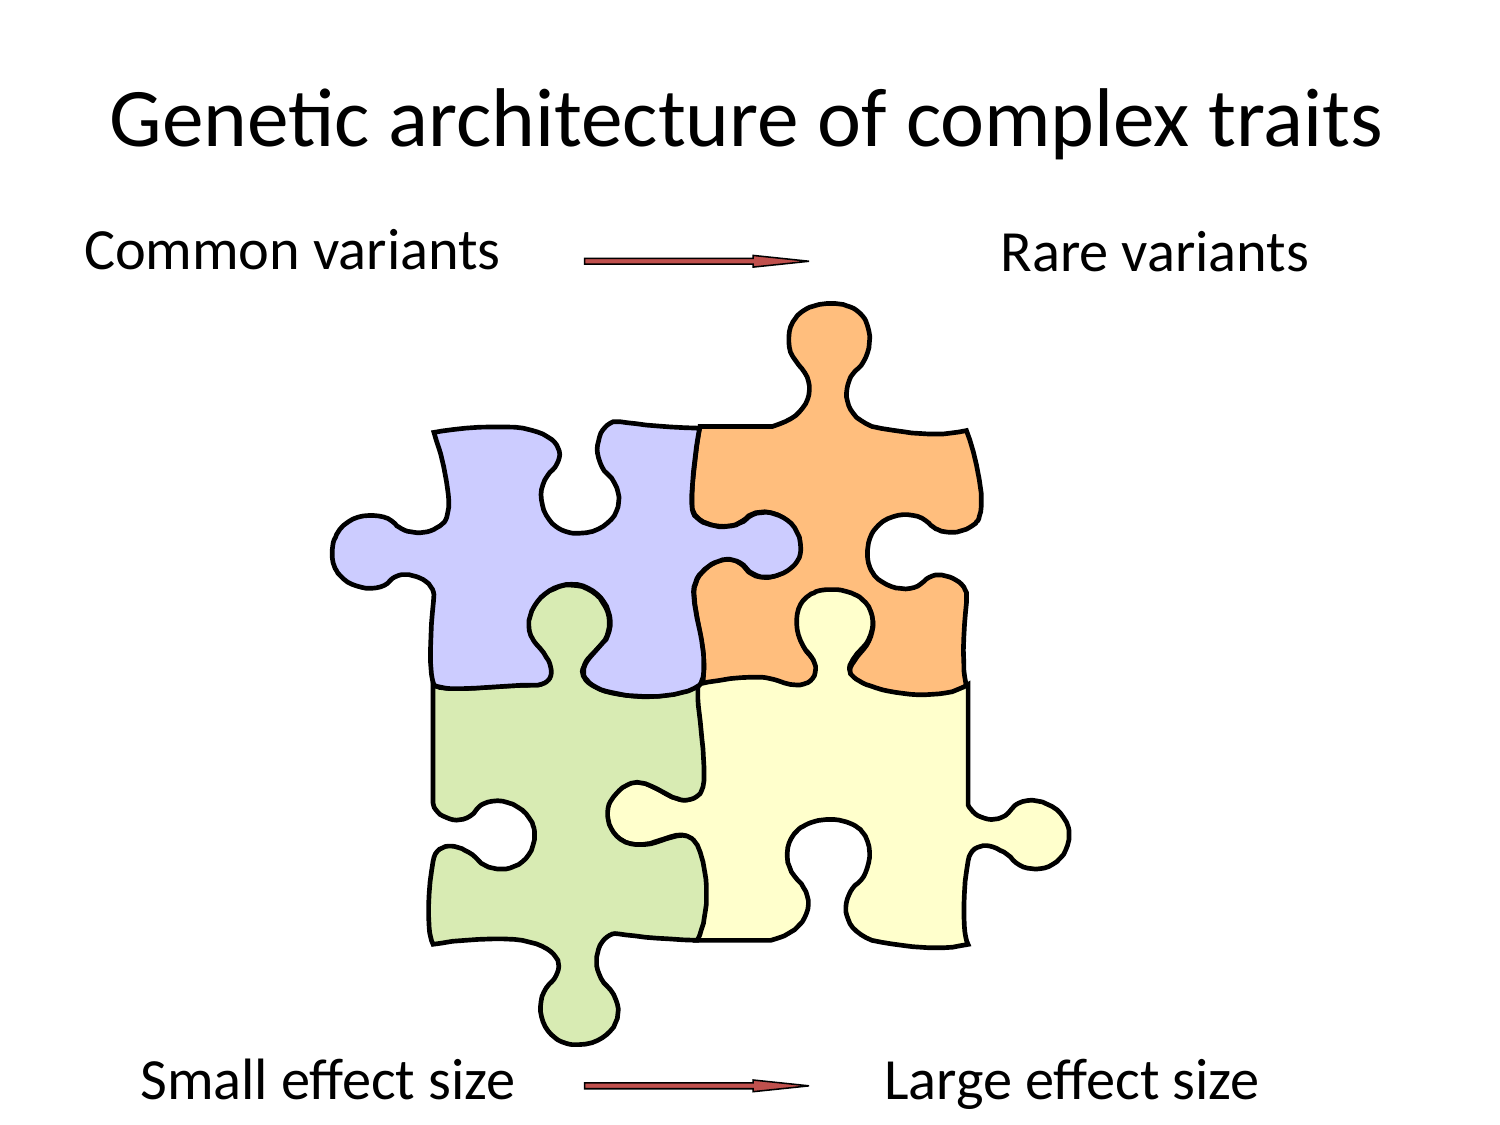

Genetic architecture of complex traits
Common variants
Rare variants

Small effect size
Large effect size